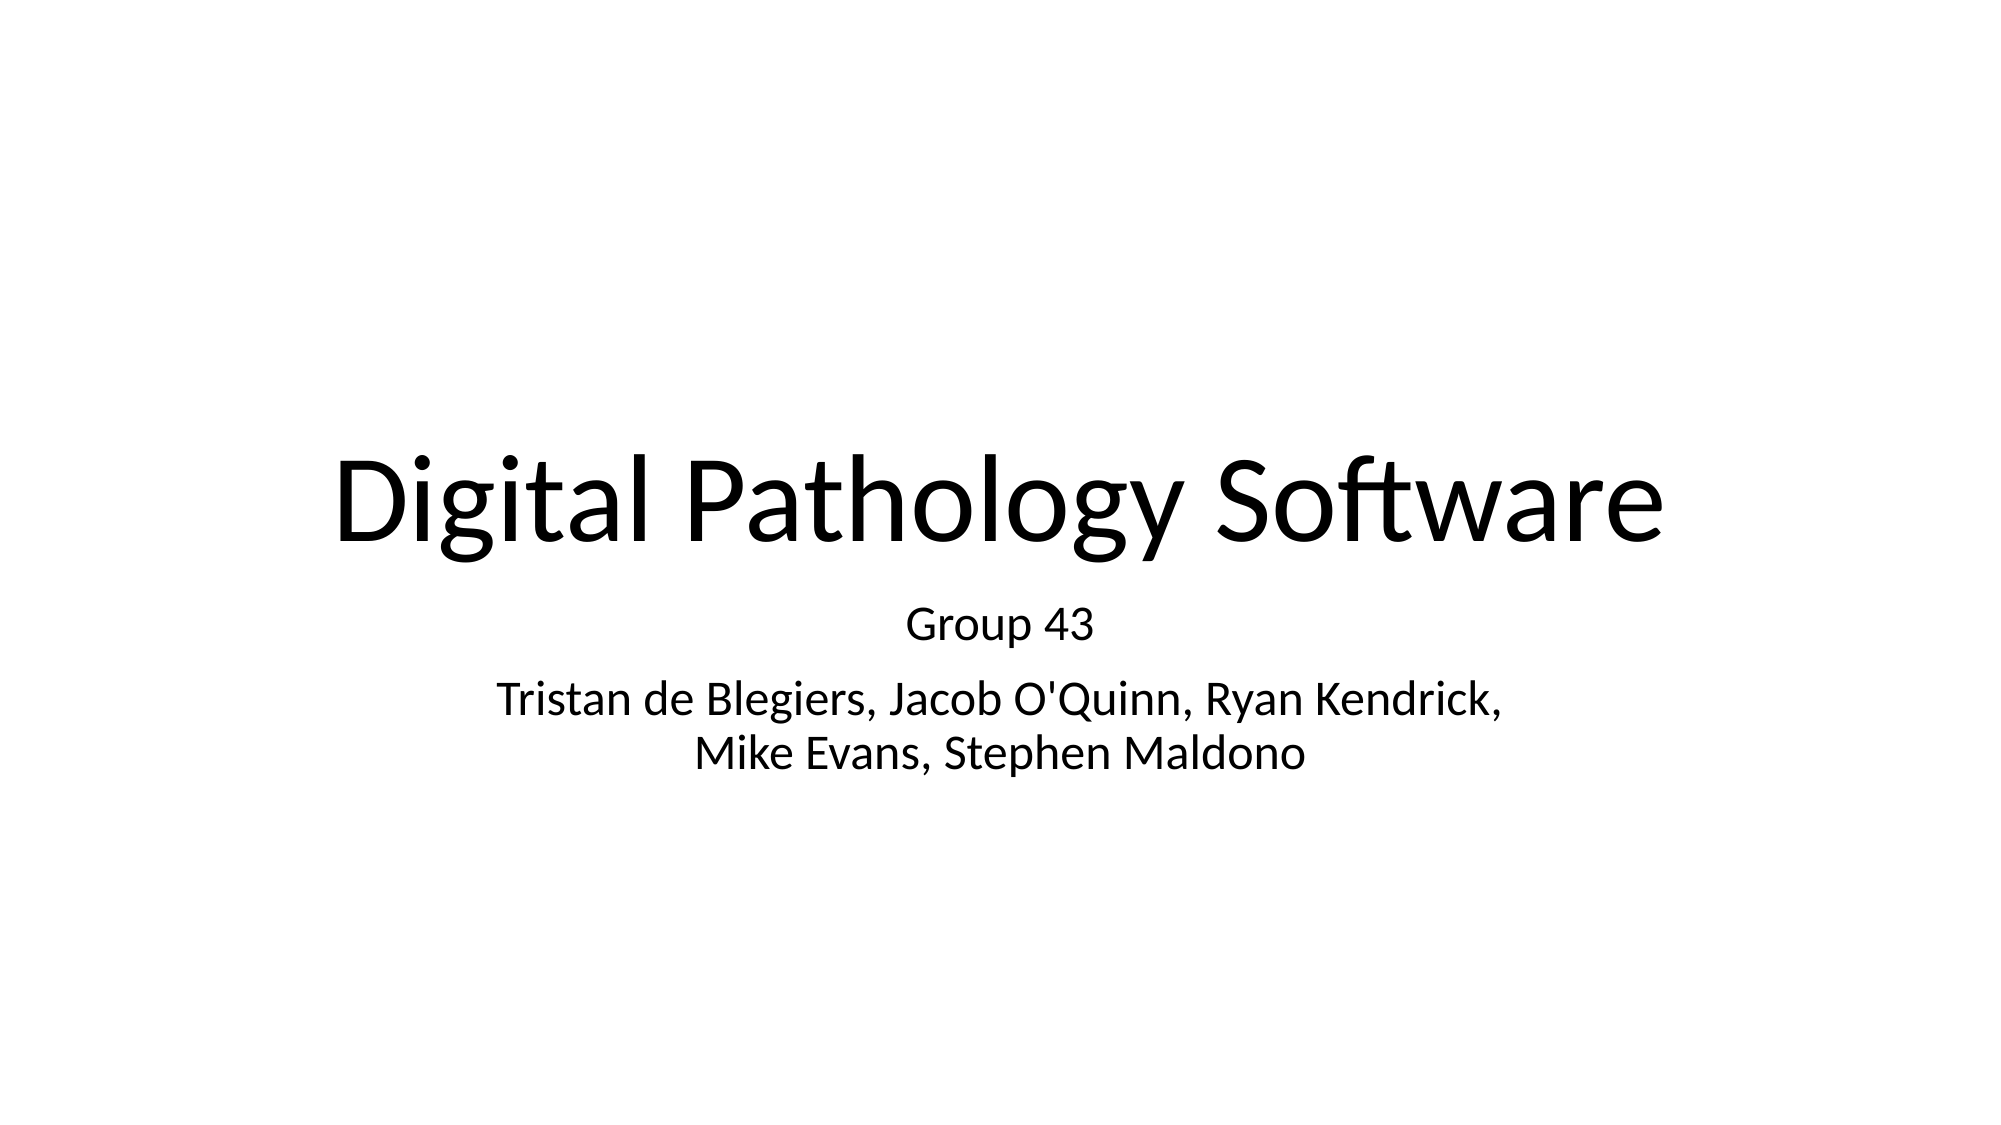

# Digital Pathology Software
Group 43
Tristan de Blegiers, Jacob O'Quinn, Ryan Kendrick, Mike Evans, Stephen Maldono